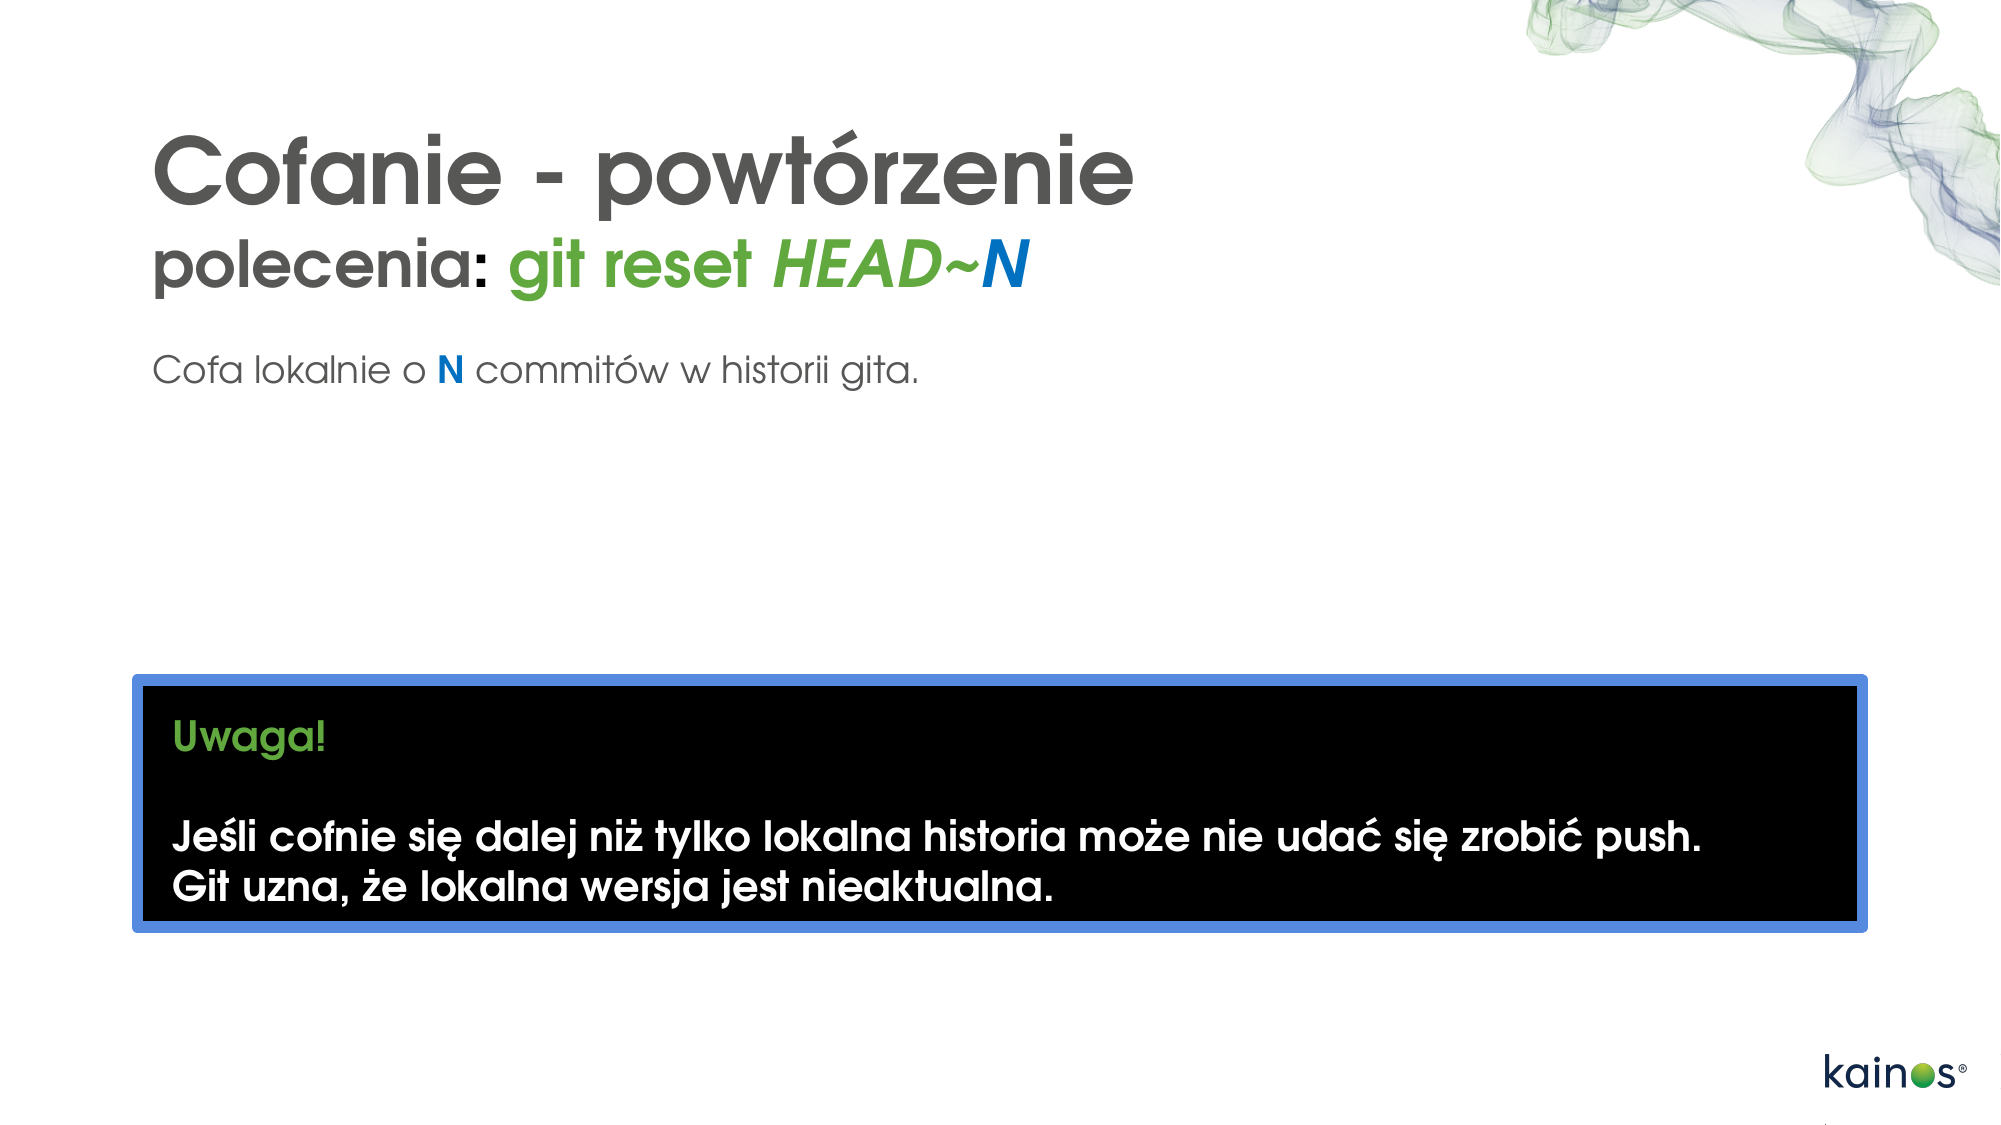

# Cofanie - powtórzenie polecenia: git reset HEAD~N
Cofa lokalnie o N commitów w historii gita.

Uwaga!

Jeśli cofnie się dalej niż tylko lokalna historia może nie udać się zrobić push.
Git uzna, że lokalna wersja jest nieaktualna.